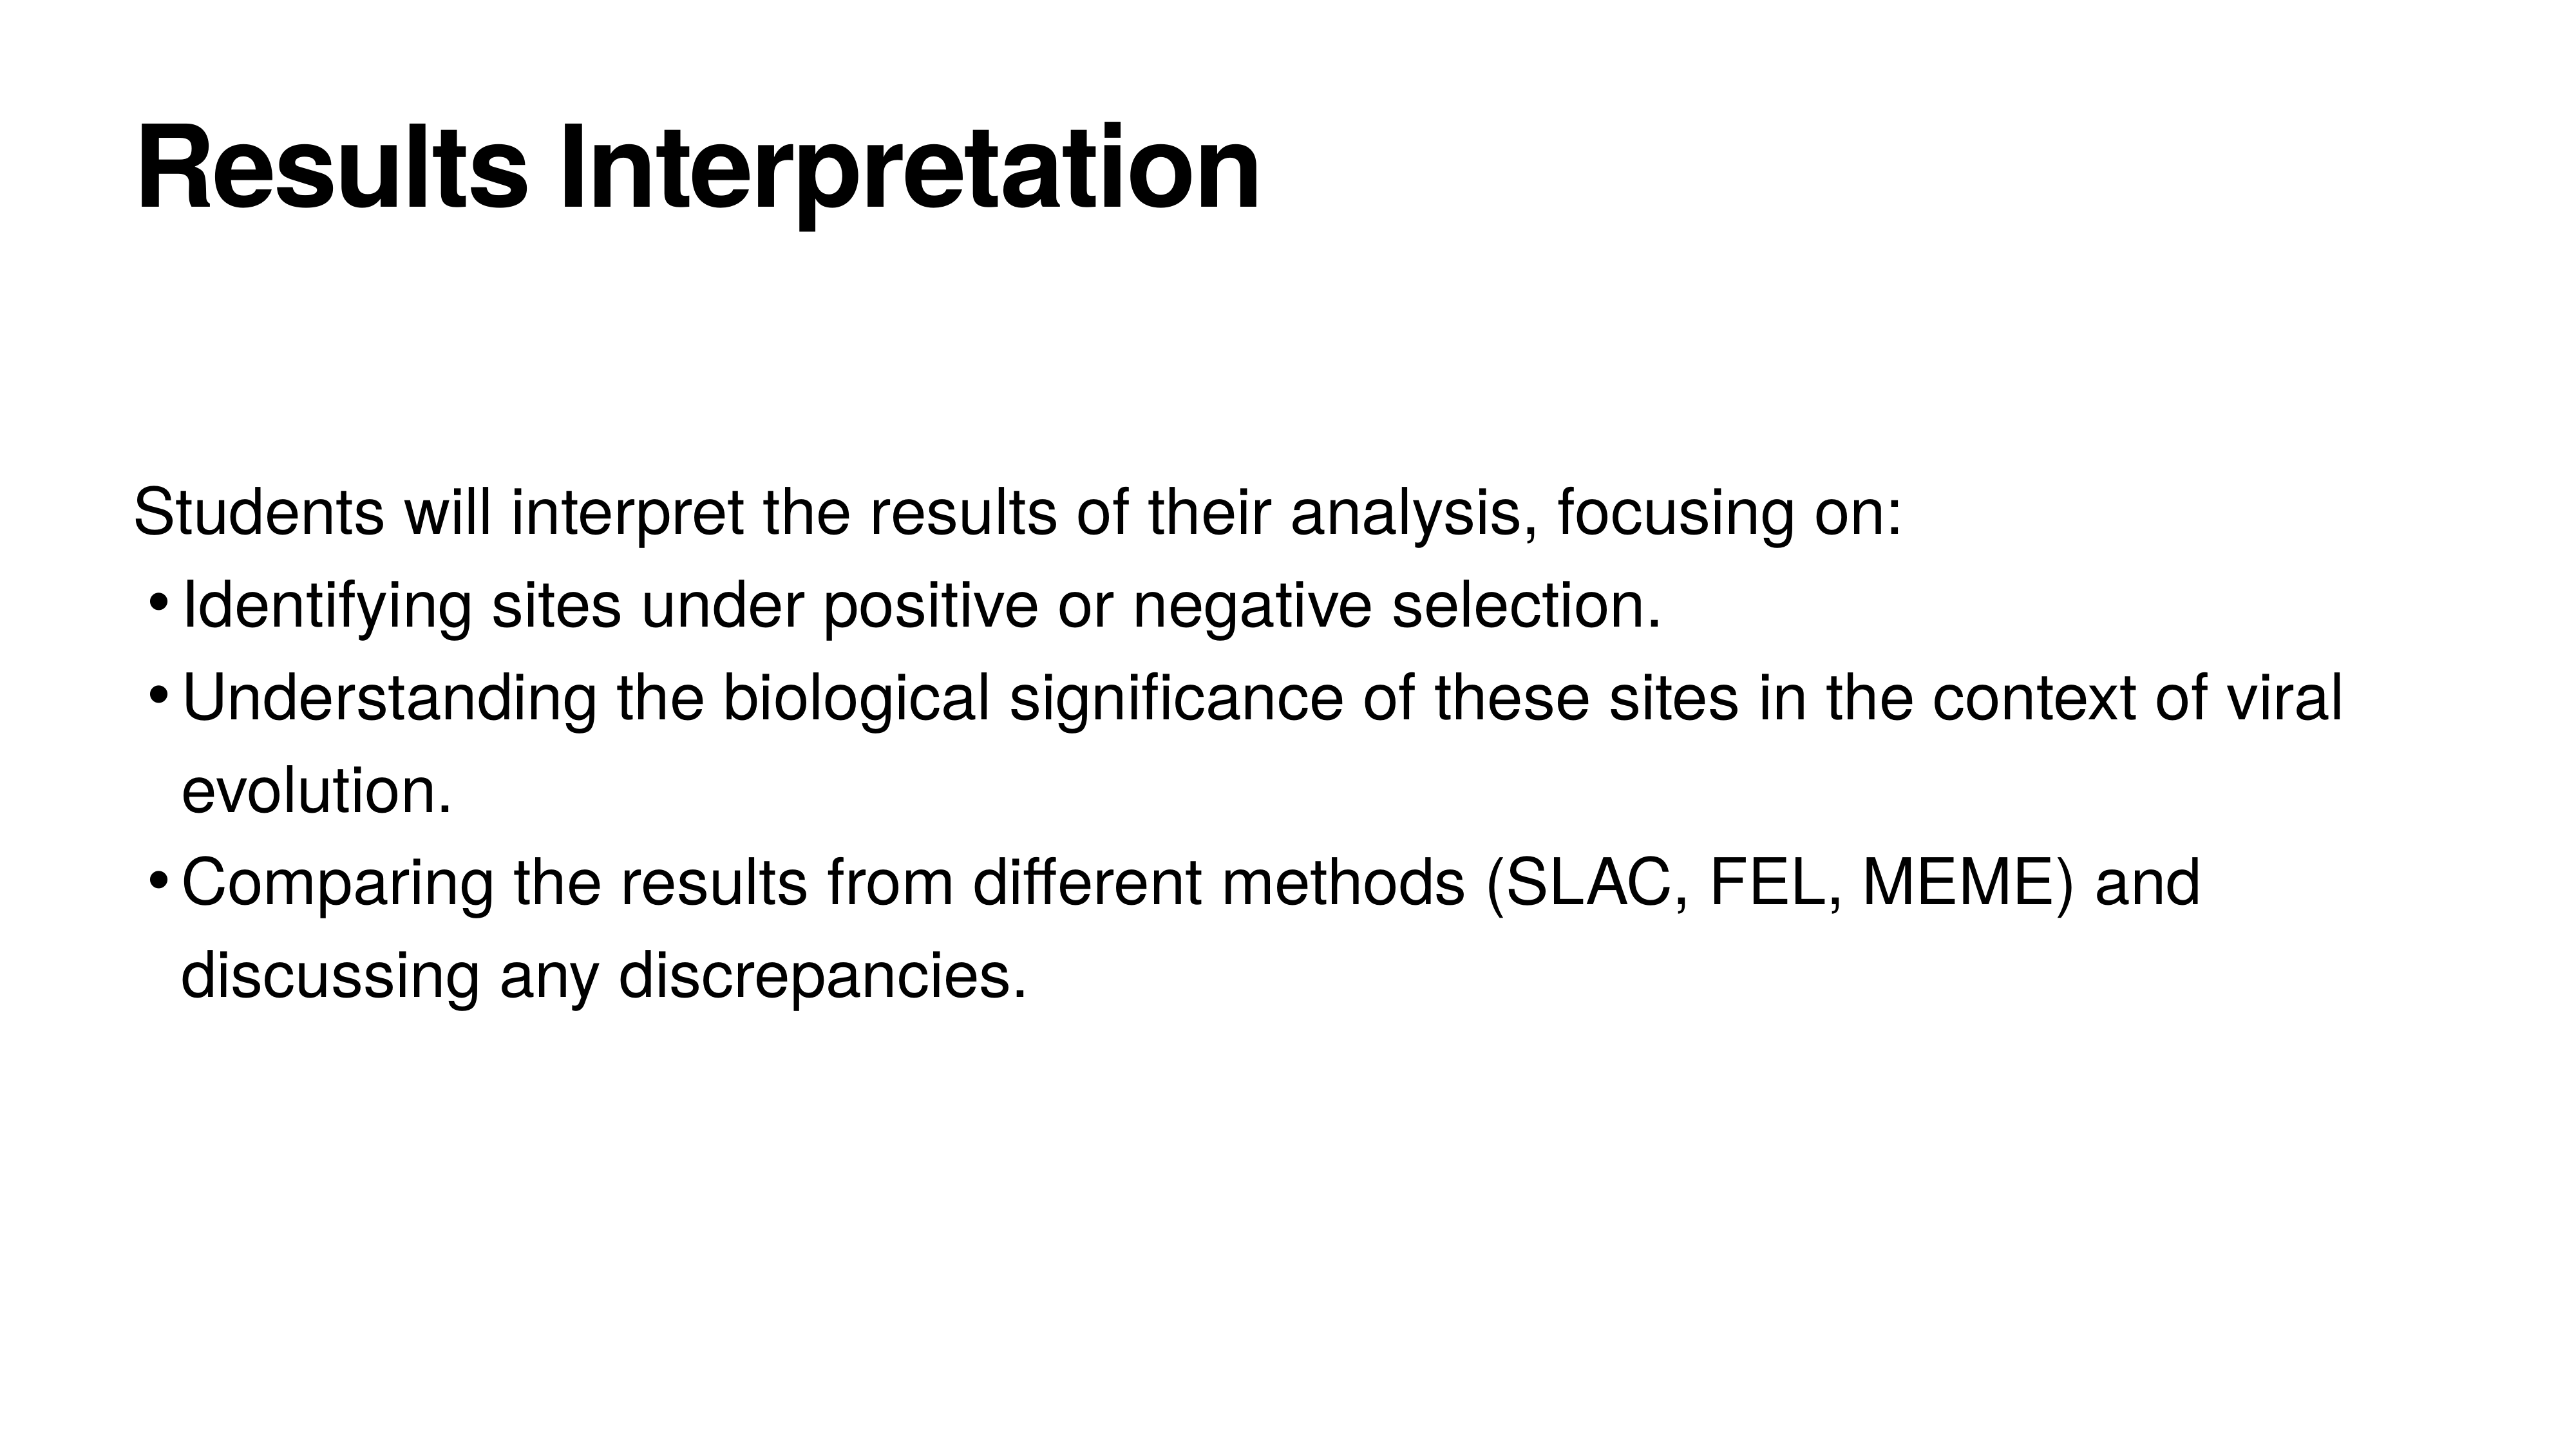

# Results Interpretation

Students will interpret the results of their analysis, focusing on:
Identifying sites under positive or negative selection.
Understanding the biological significance of these sites in the context of viral evolution.
Comparing the results from different methods (SLAC, FEL, MEME) and discussing any discrepancies.
165